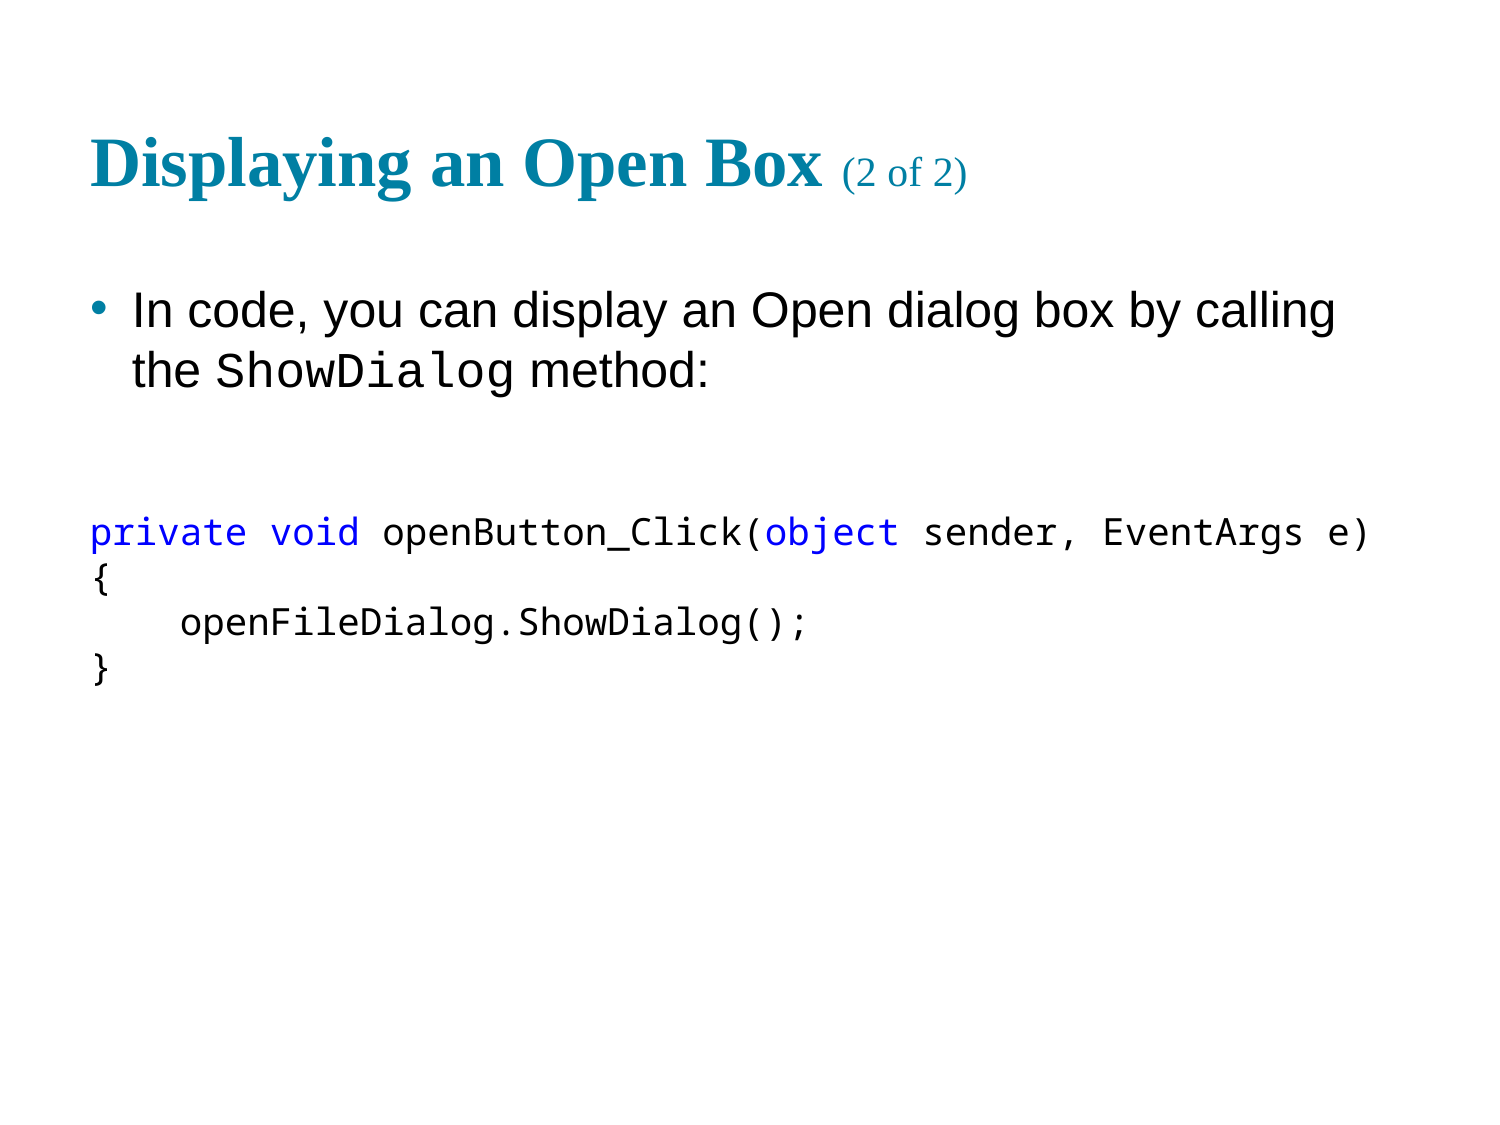

# Displaying an Open Box (2 of 2)
In code, you can display an Open dialog box by calling the ShowDialog method:
private void openButton_Click(object sender, EventArgs e)
{
    openFileDialog.ShowDialog();
}